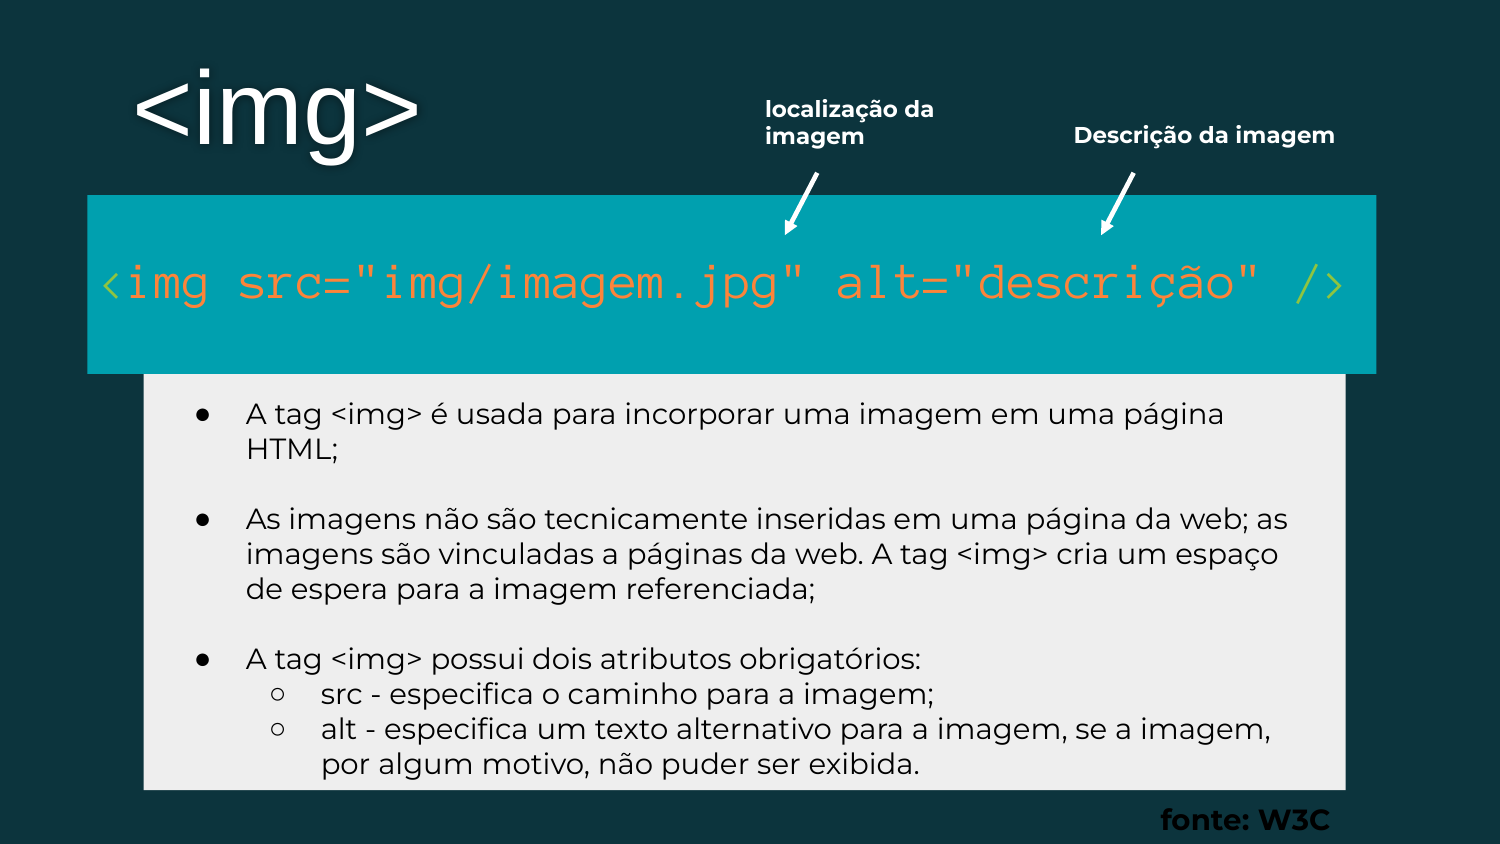

<img>
localização da imagem
Descrição da imagem

<img src="img/imagem.jpg" alt="descrição" />

A tag <img> é usada para incorporar uma imagem em uma página HTML;

As imagens não são tecnicamente inseridas em uma página da web; as imagens são vinculadas a páginas da web. A tag <img> cria um espaço de espera para a imagem referenciada;

A tag <img> possui dois atributos obrigatórios:
src - especifica o caminho para a imagem;
alt - especifica um texto alternativo para a imagem, se a imagem, por algum motivo, não puder ser exibida.
fonte: W3C